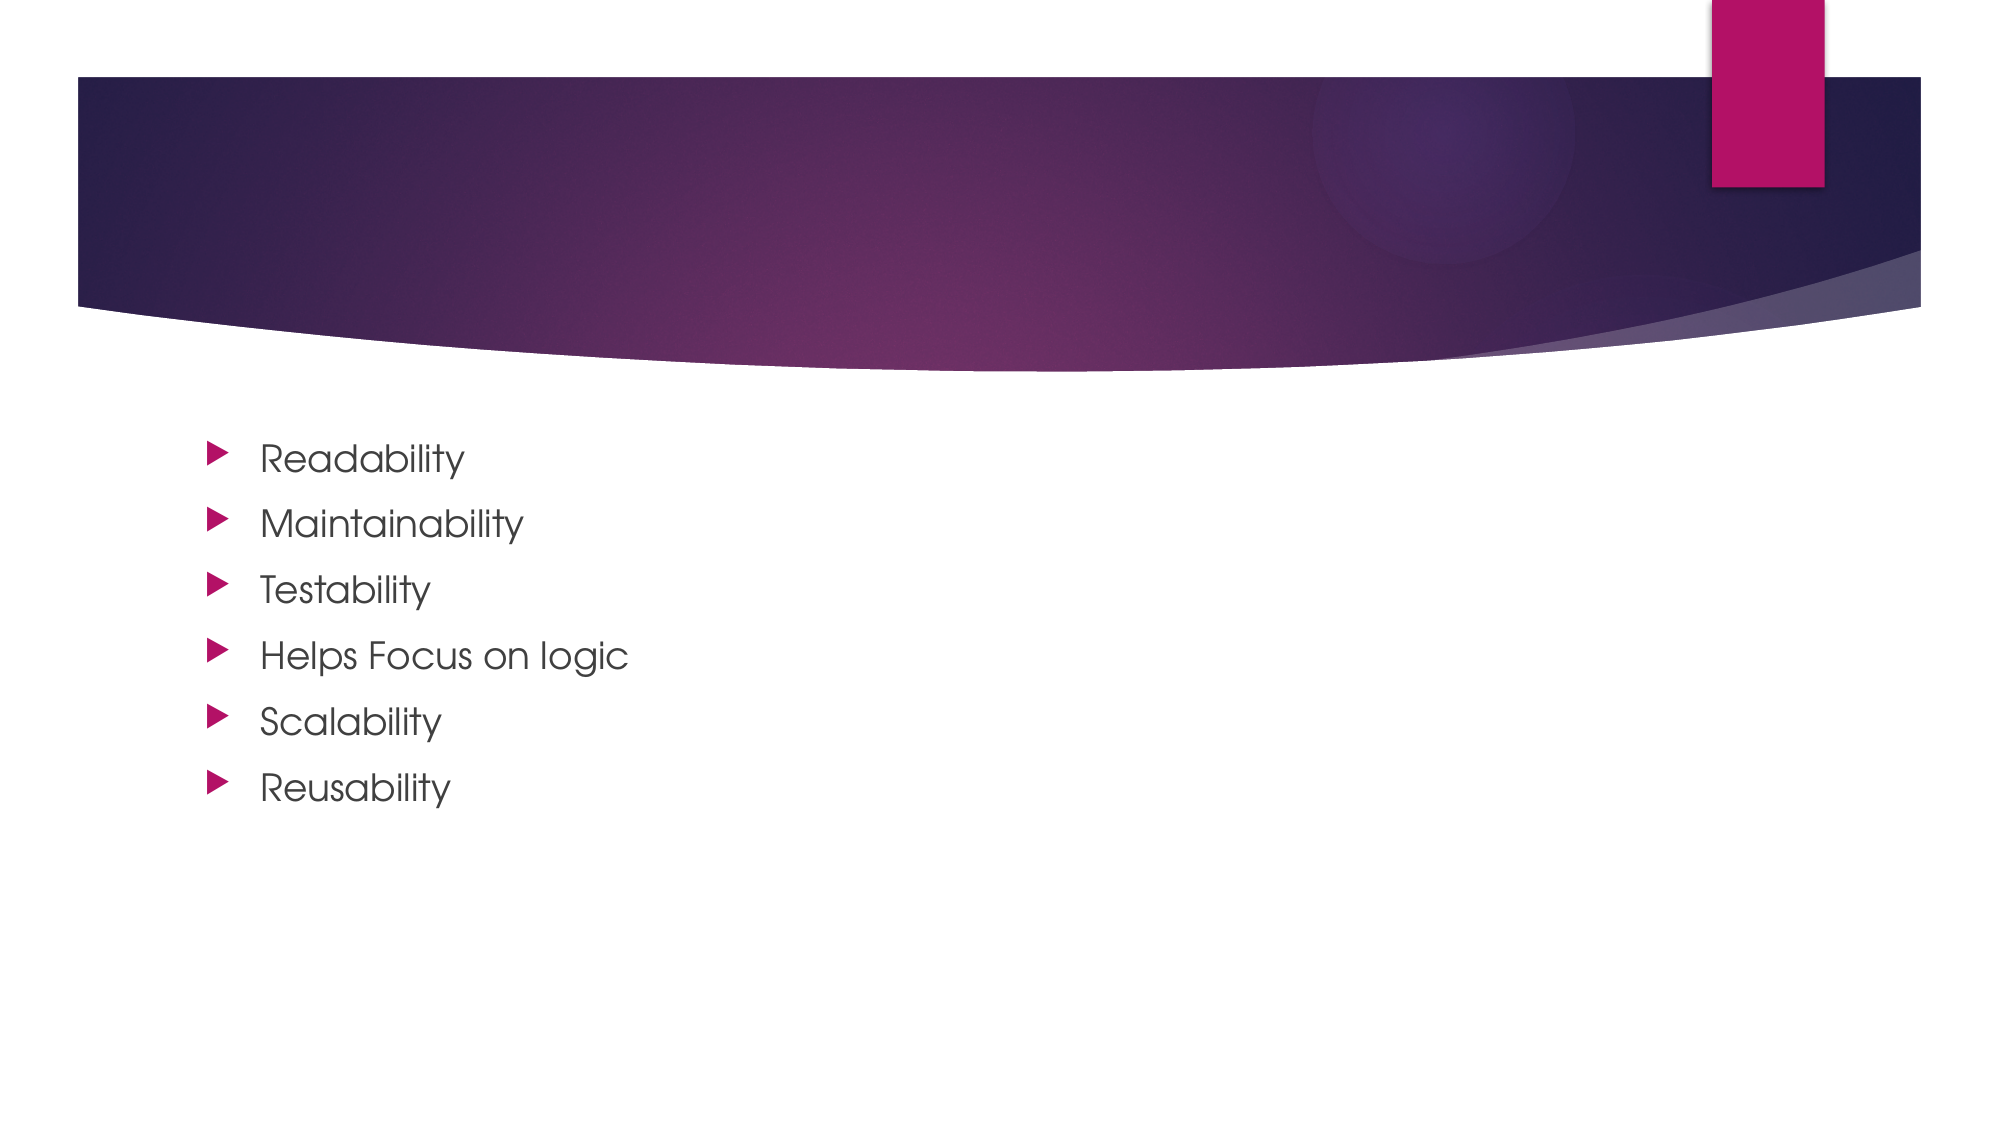

#
Readability
Maintainability
Testability
Helps Focus on logic
Scalability
Reusability